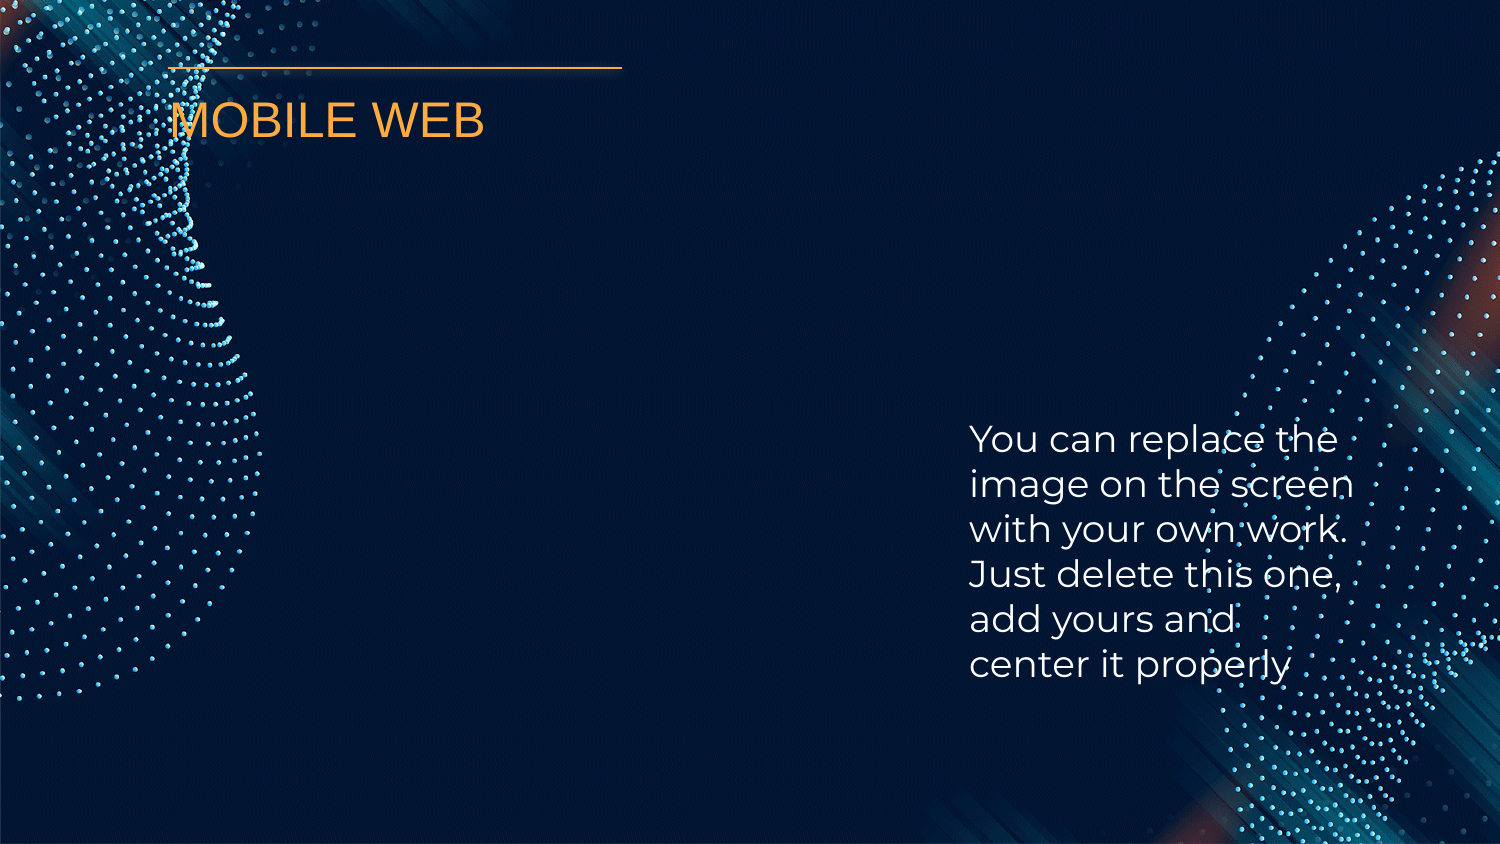

# MOBILE WEB
You can replace the image on the screen with your own work. Just delete this one, add yours and center it properly